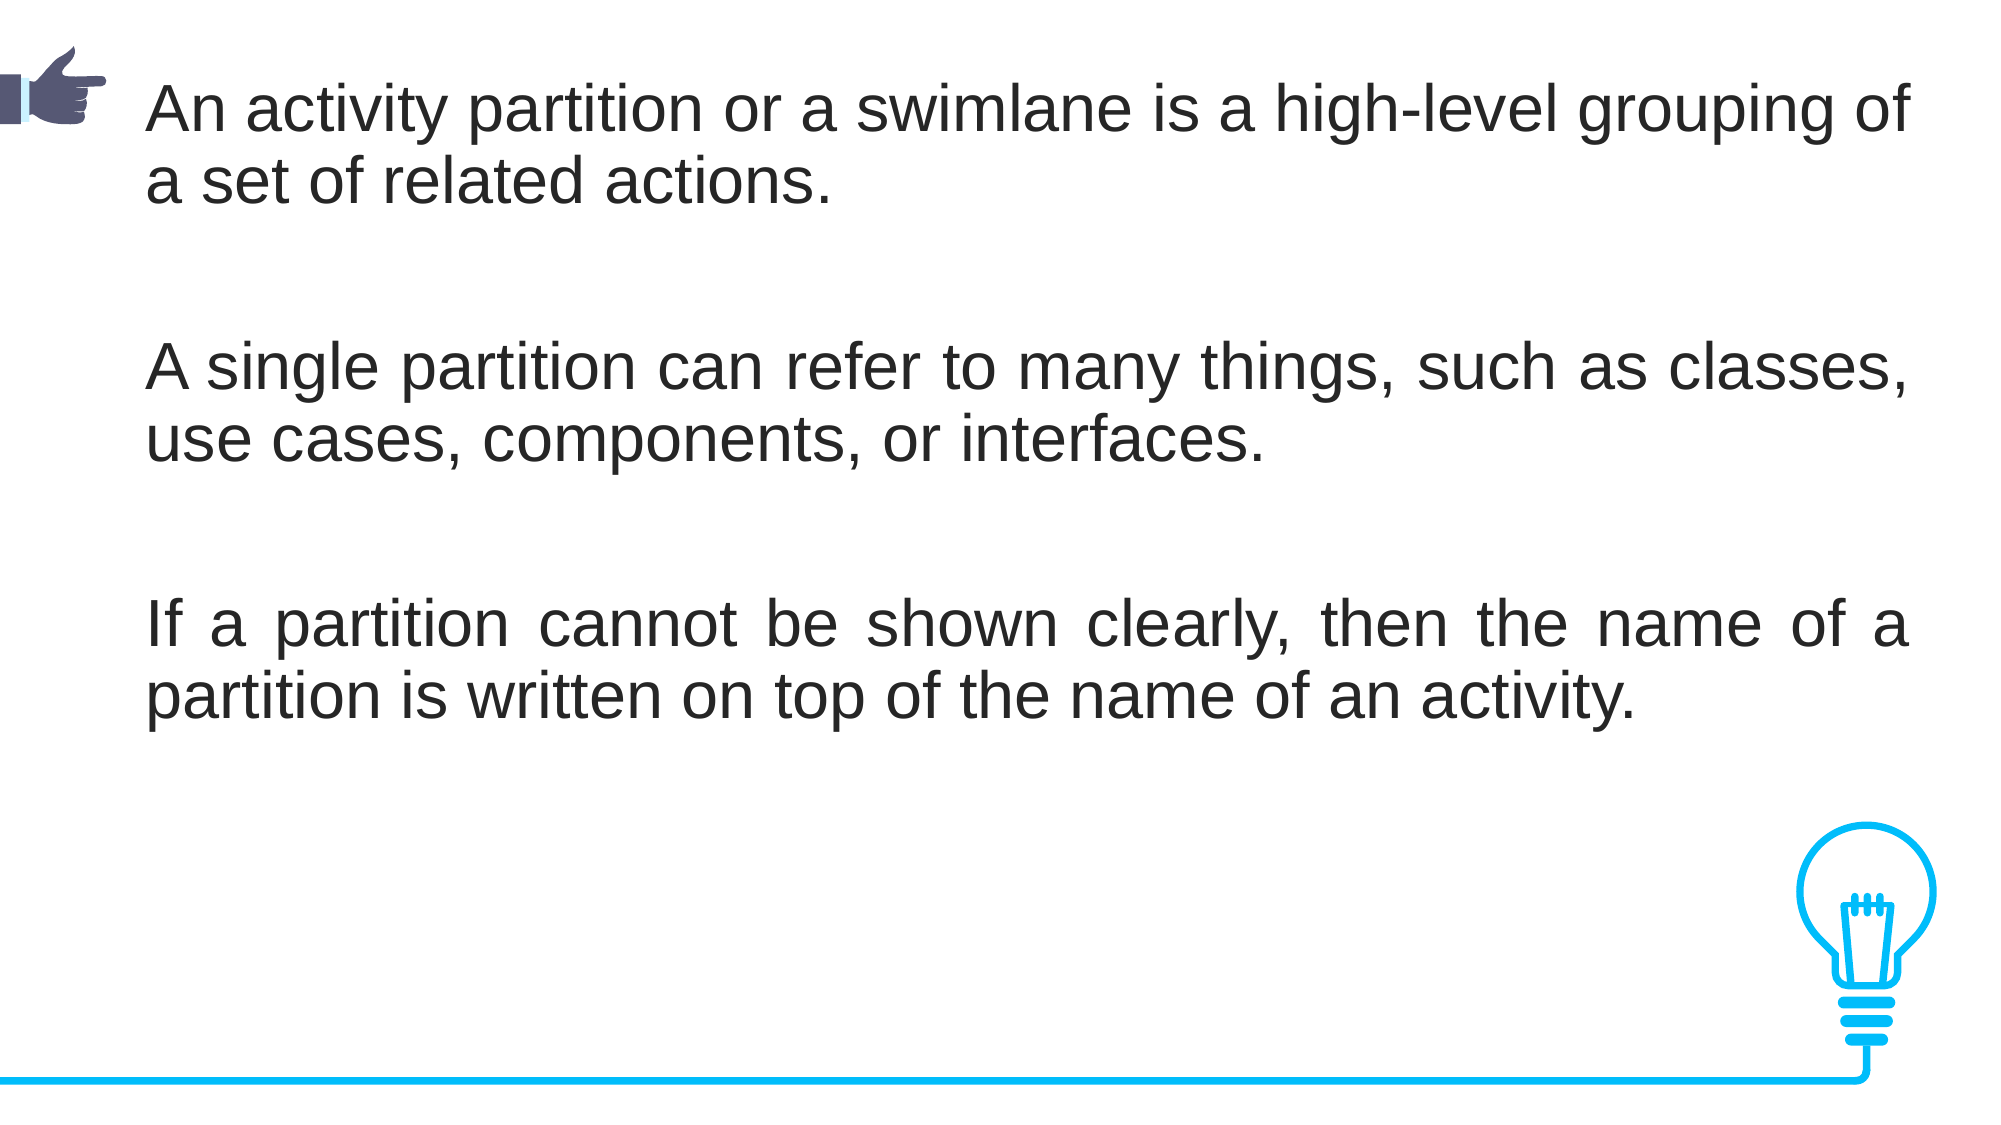

An activity partition or a swimlane is a high-level grouping of a set of related actions.

A single partition can refer to many things, such as classes, use cases, components, or interfaces.

If a partition cannot be shown clearly, then the name of a partition is written on top of the name of an activity.